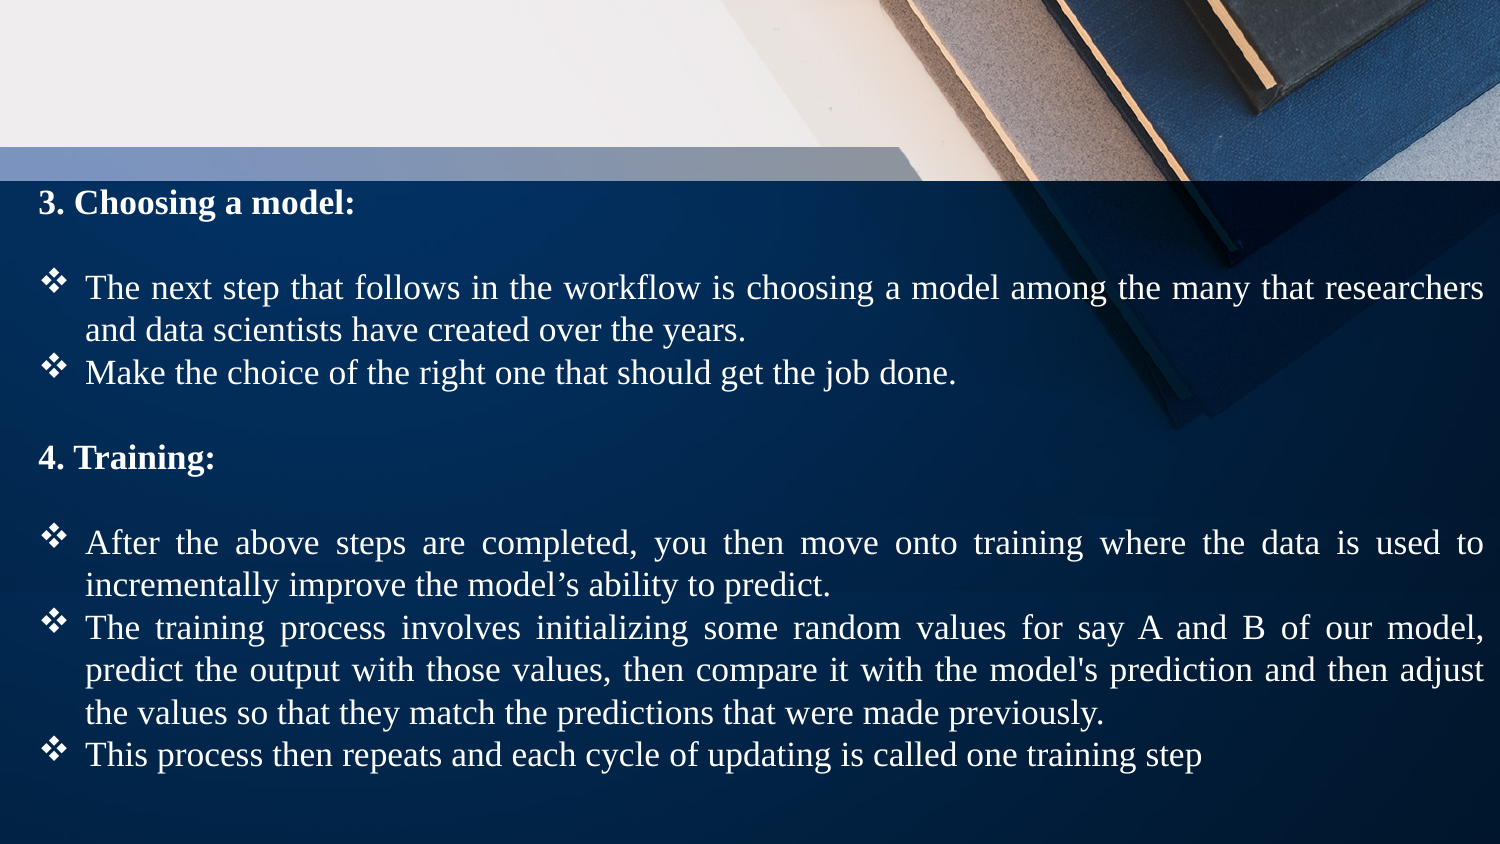

3. Choosing a model:

The next step that follows in the workflow is choosing a model among the many that researchers and data scientists have created over the years.
Make the choice of the right one that should get the job done.

4. Training:

After the above steps are completed, you then move onto training where the data is used to incrementally improve the model’s ability to predict.
The training process involves initializing some random values for say A and B of our model, predict the output with those values, then compare it with the model's prediction and then adjust the values so that they match the predictions that were made previously.
This process then repeats and each cycle of updating is called one training step